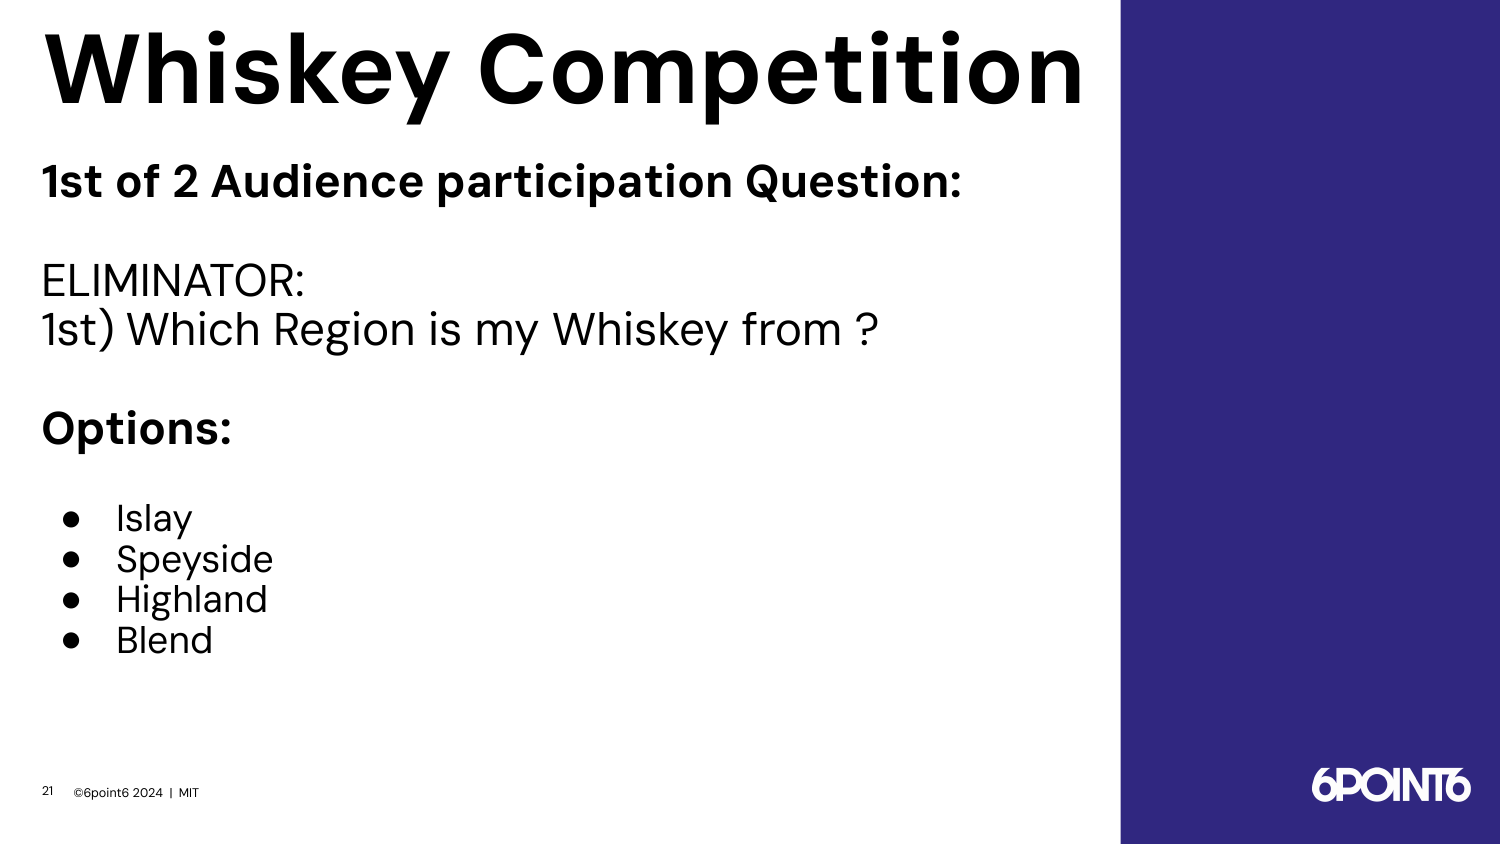

# Whiskey Competition

1st of 2 Audience participation Question:
ELIMINATOR:
1st) Which Region is my Whiskey from ?
Options:
Islay
Speyside
Highland
Blend

21